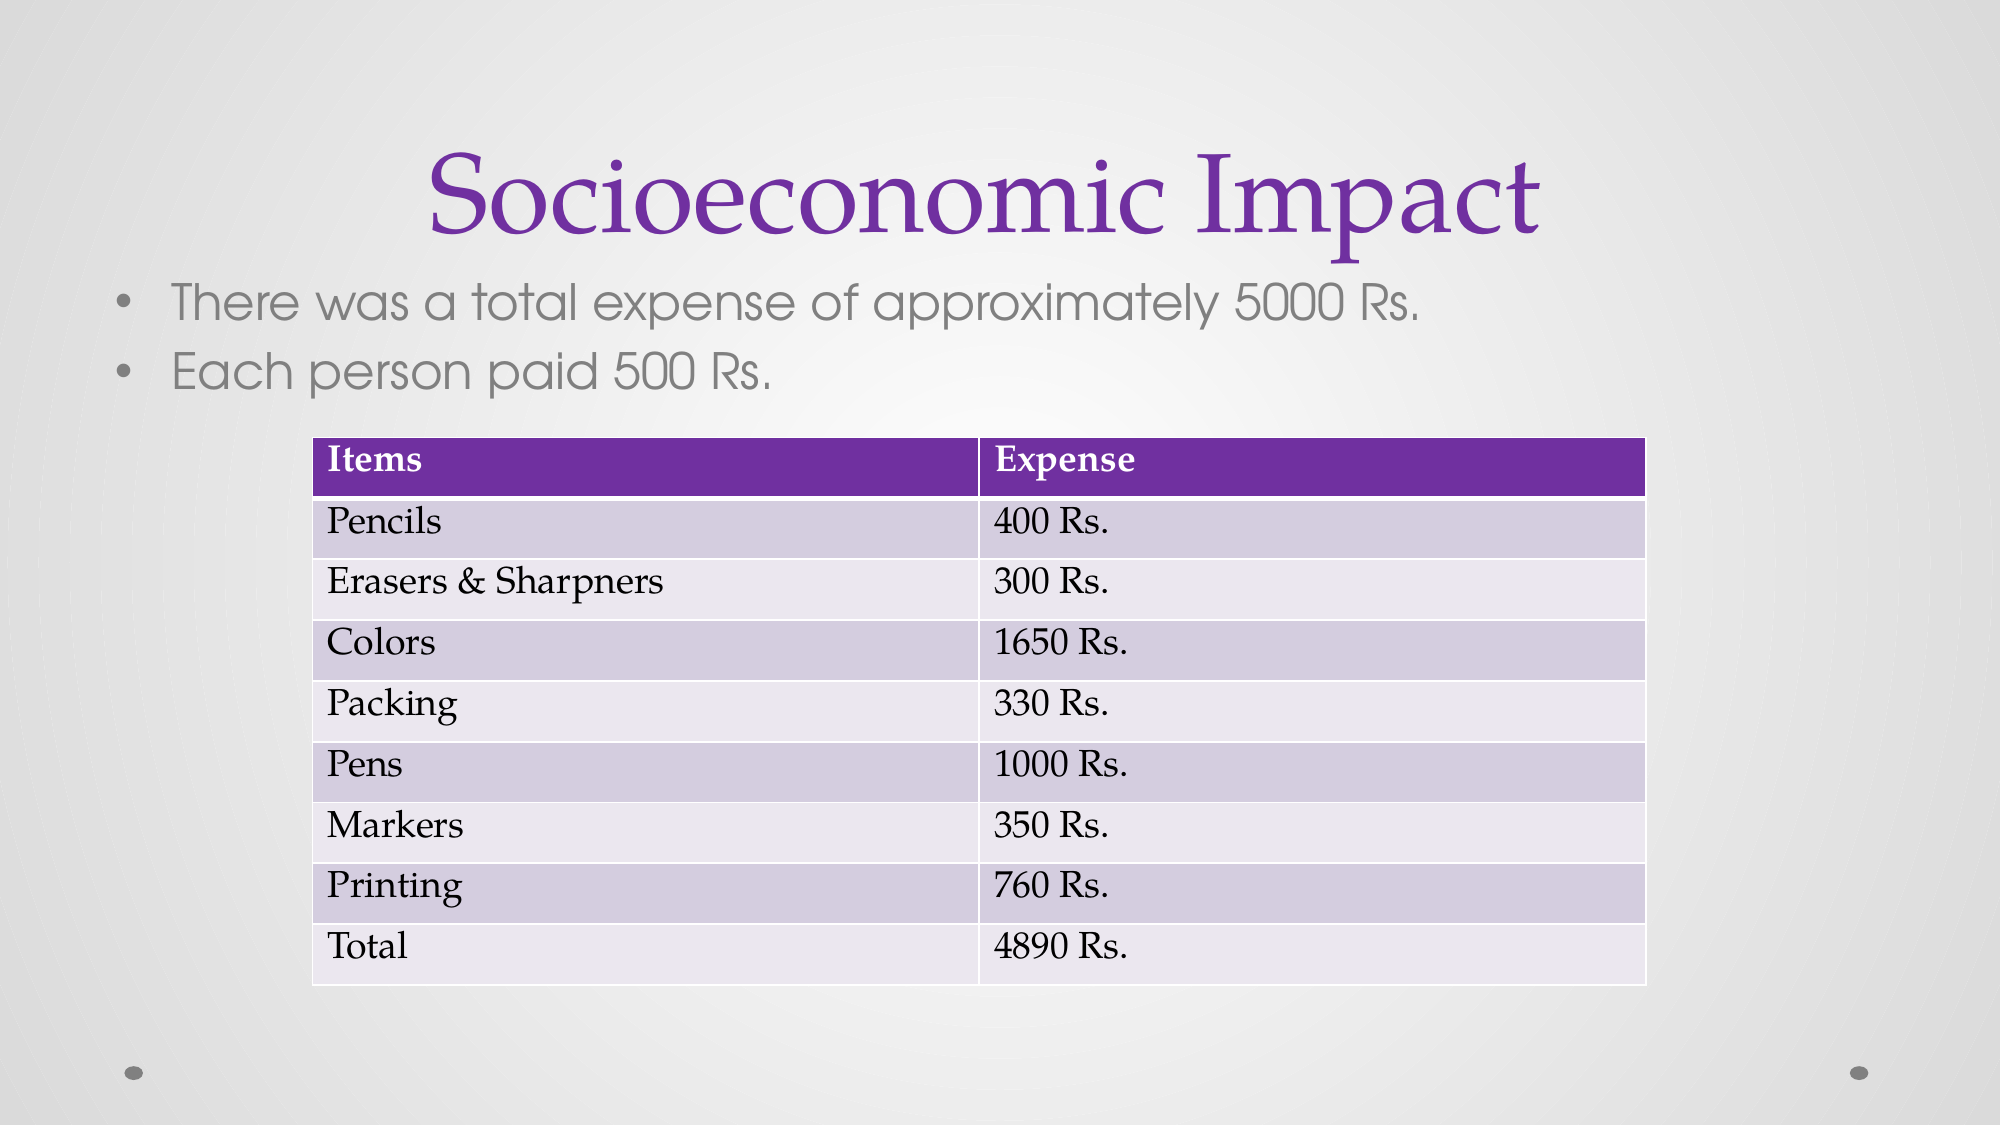

# Socioeconomic Impact
There was a total expense of approximately 5000 Rs.
Each person paid 500 Rs.

| Items | Expense |
| --- | --- |
| Pencils | 400 Rs. |
| Erasers & Sharpners | 300 Rs. |
| Colors | 1650 Rs. |
| Packing | 330 Rs. |
| Pens | 1000 Rs. |
| Markers | 350 Rs. |
| Printing | 760 Rs. |
| Total | 4890 Rs. |